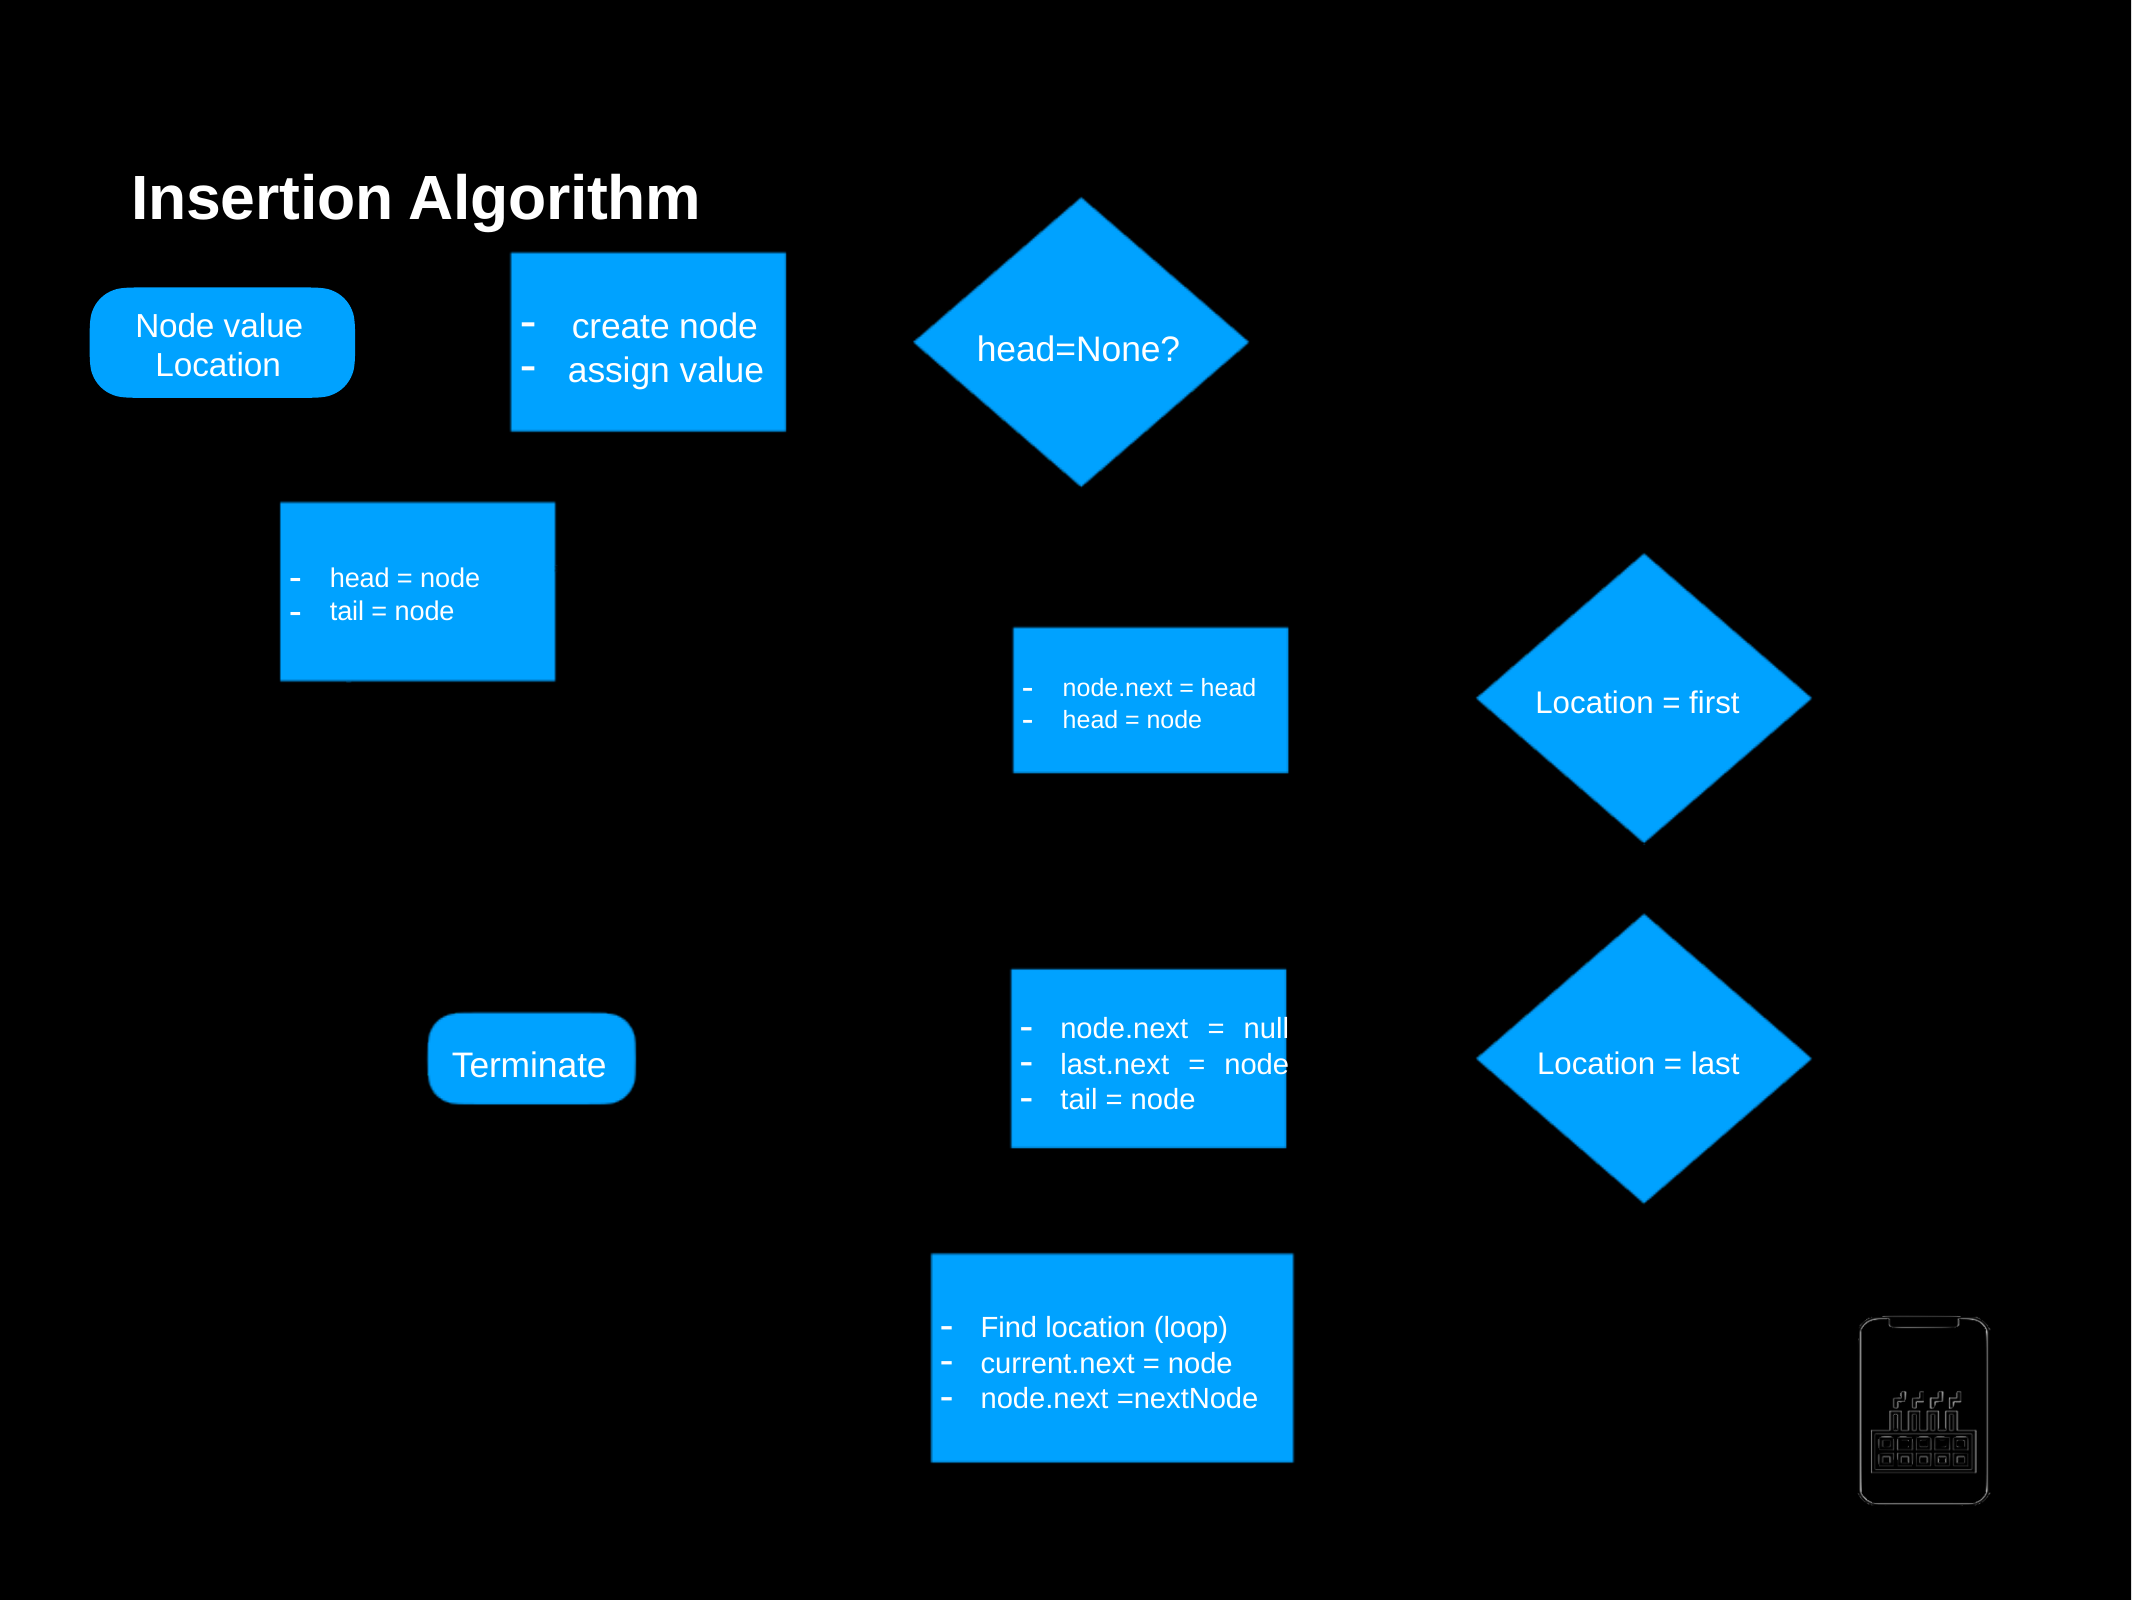

Insertion Algorithm

No
create node
Node value
- -
head=None?

Location
assign value
Yes
head = node tail = node
- -
Yes
node.next = head head = node
- -
Location = ﬁrst
No
Yes
node.next = null last.next = node tail = node
- - -
Terminate
Location = last

No
Find location (loop) current.next = node node.next =nextNode
- - -
AppMillers
www.appmillers.com